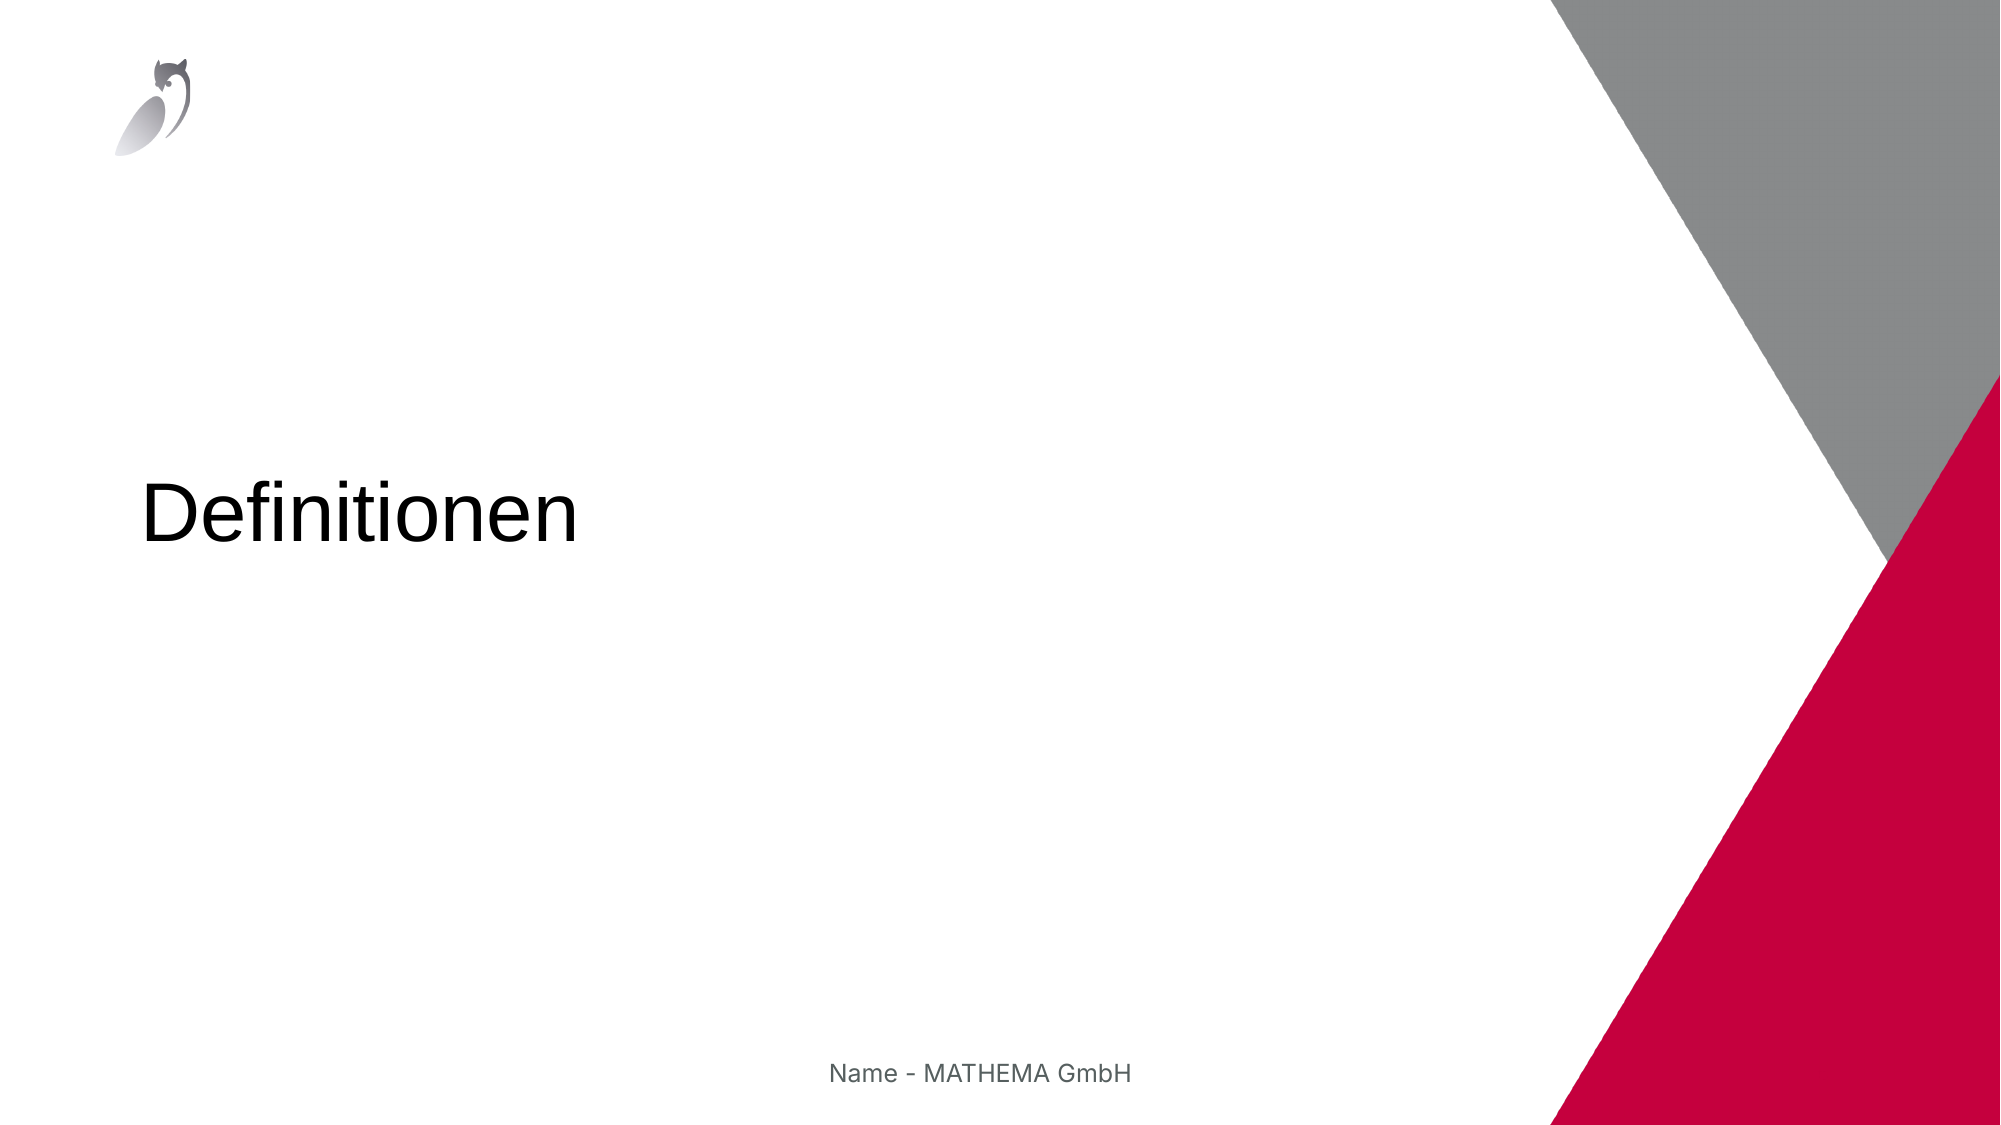

#
Definitionen
Name - MATHEMA GmbH
4